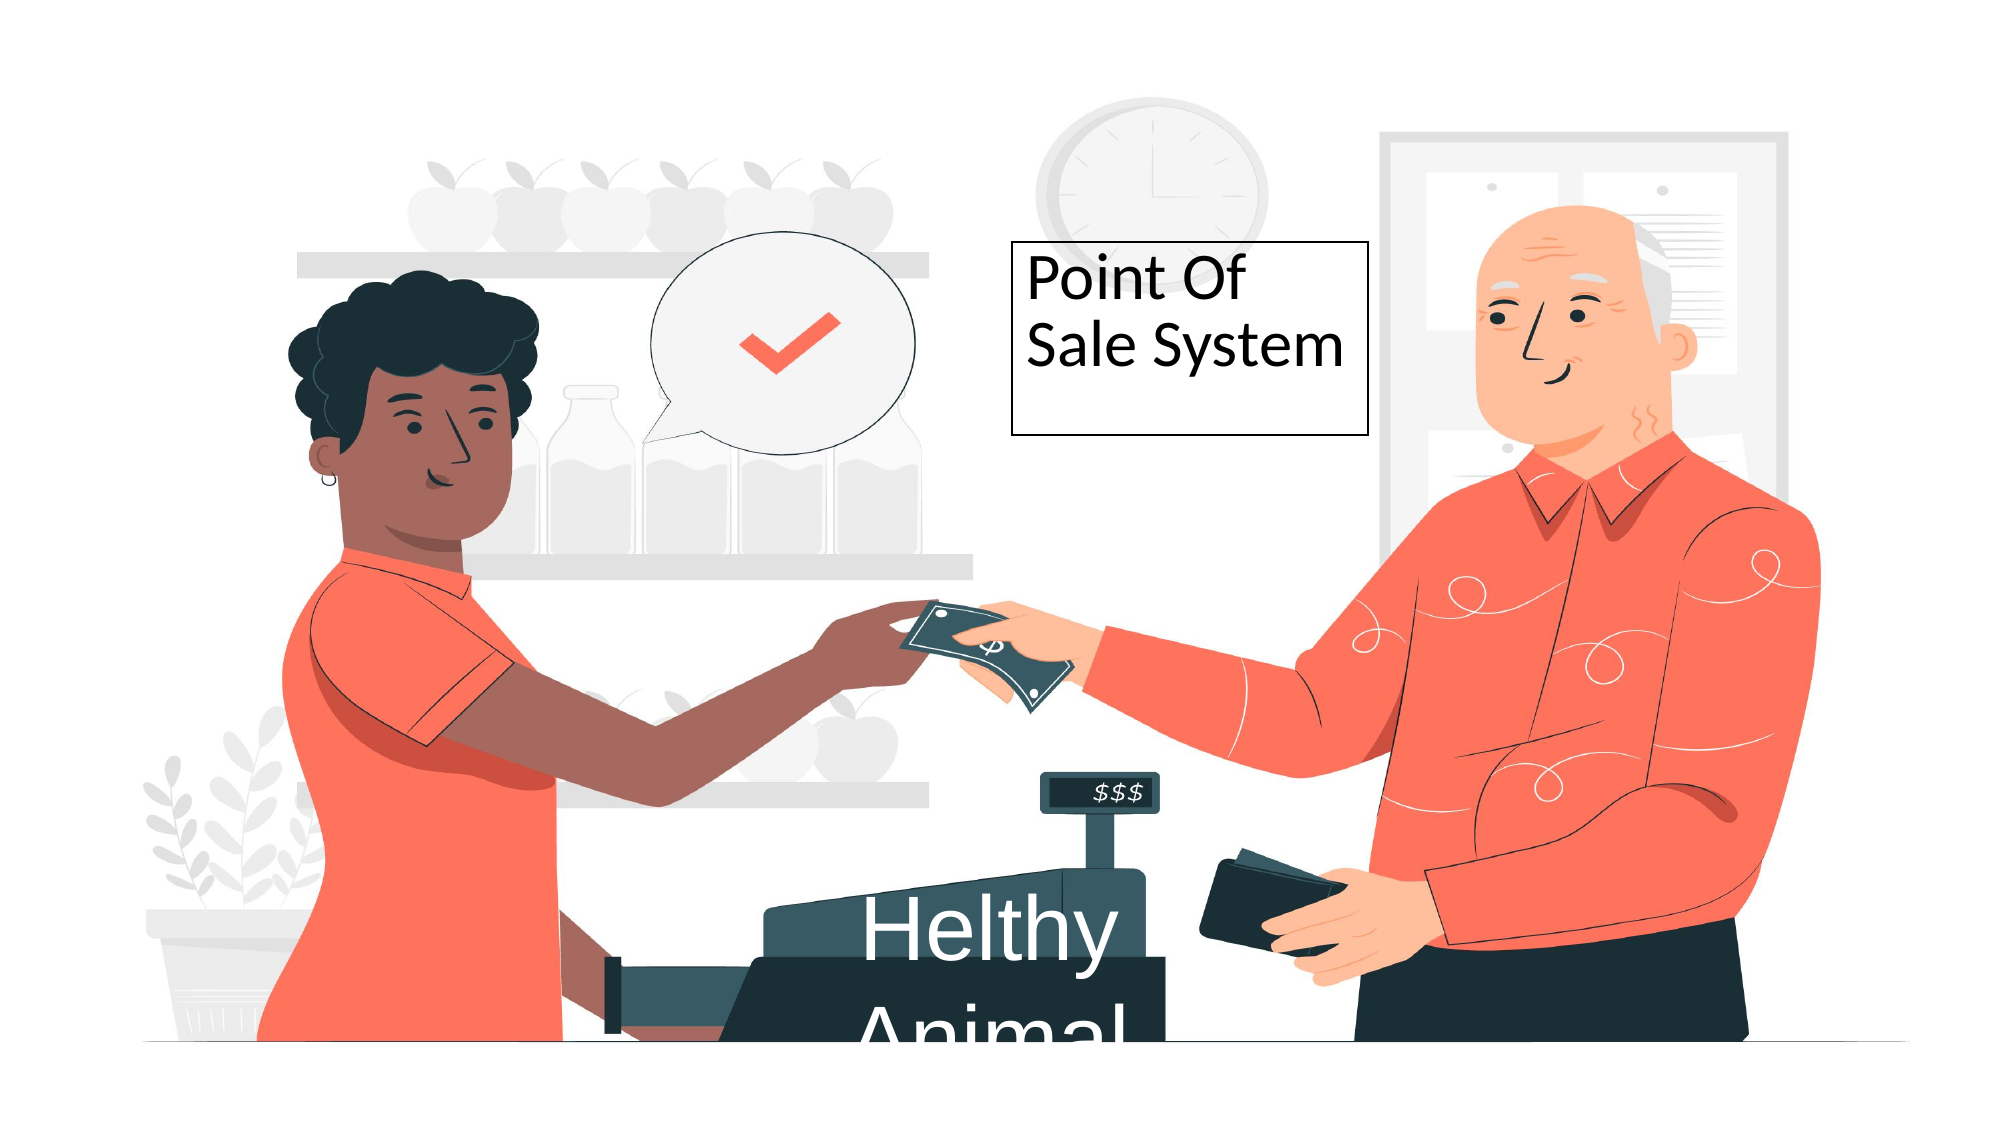

| Point Of Sale System |
| --- |
Helthy Animal